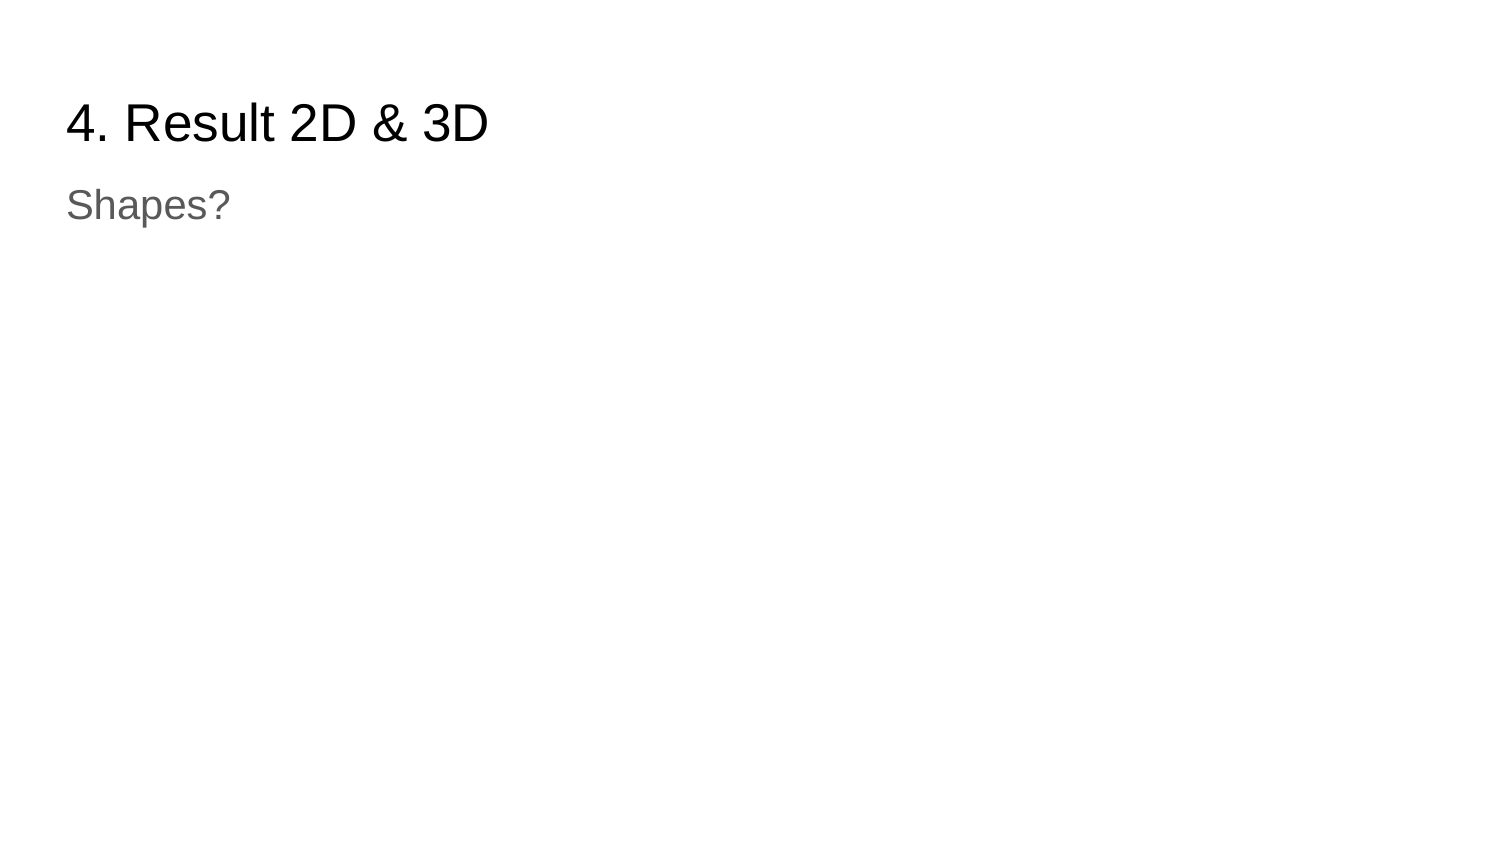

# 4. Result 2D & 3D
Shapes?